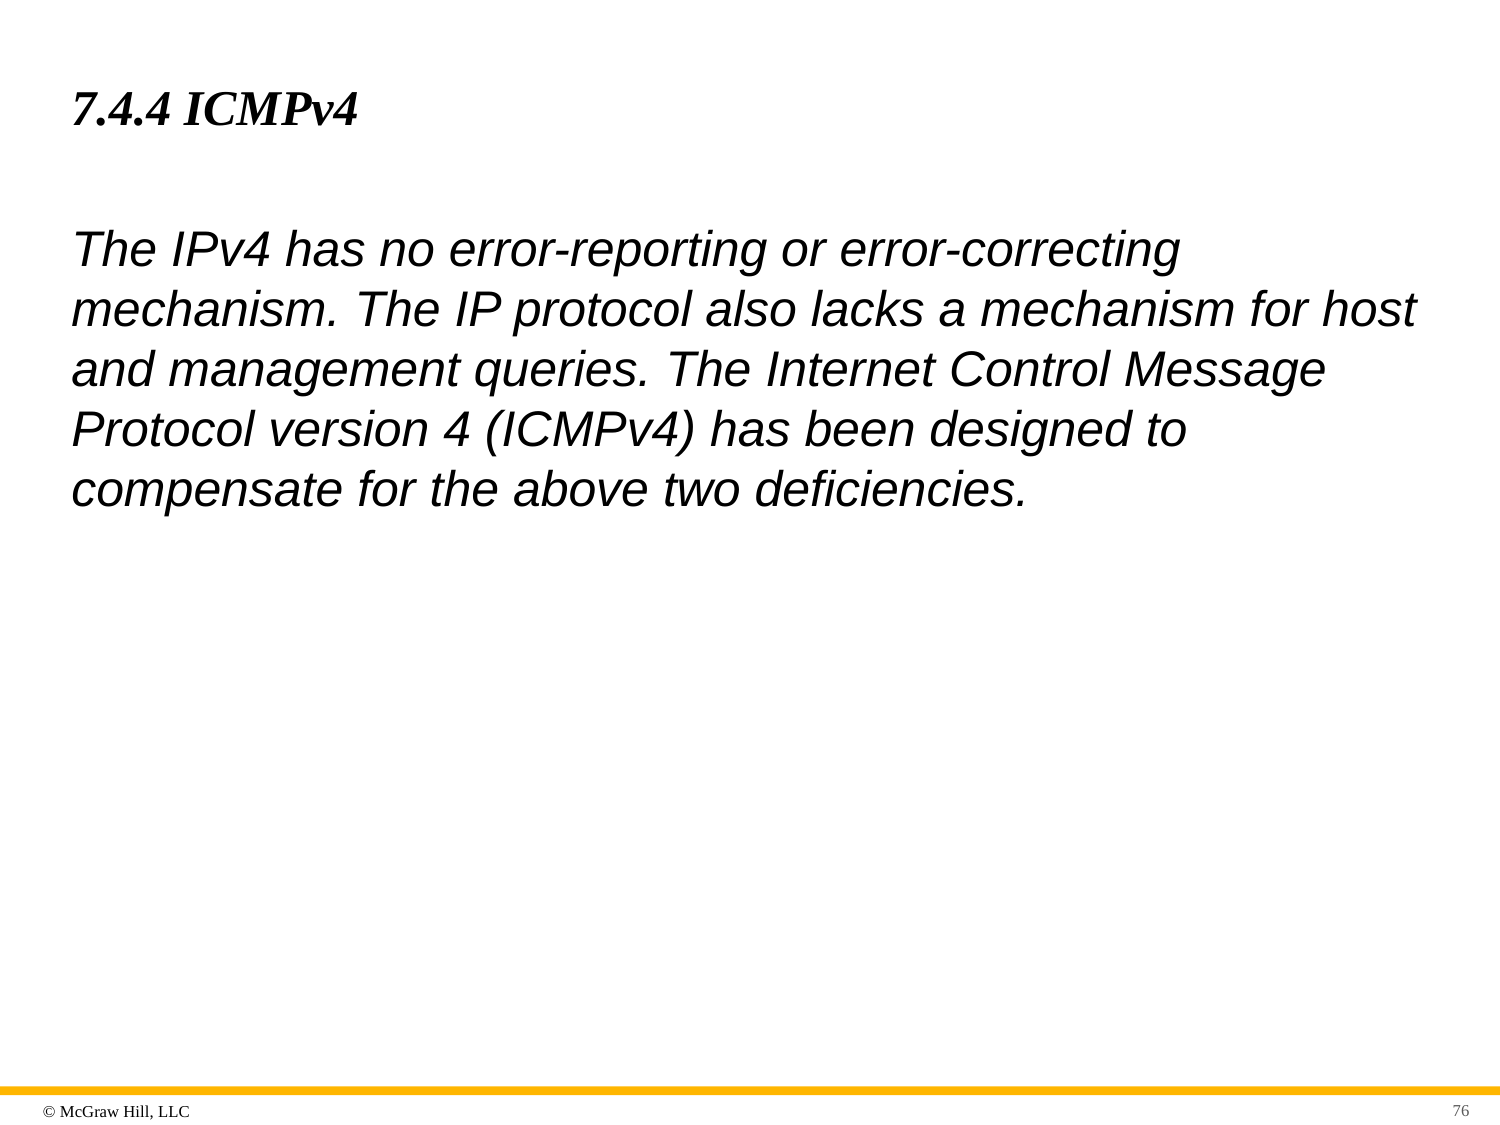

# 7.4.4 ICMPv4
The IPv4 has no error-reporting or error-correcting mechanism. The IP protocol also lacks a mechanism for host and management queries. The Internet Control Message Protocol version 4 (ICMPv4) has been designed to compensate for the above two deficiencies.
76